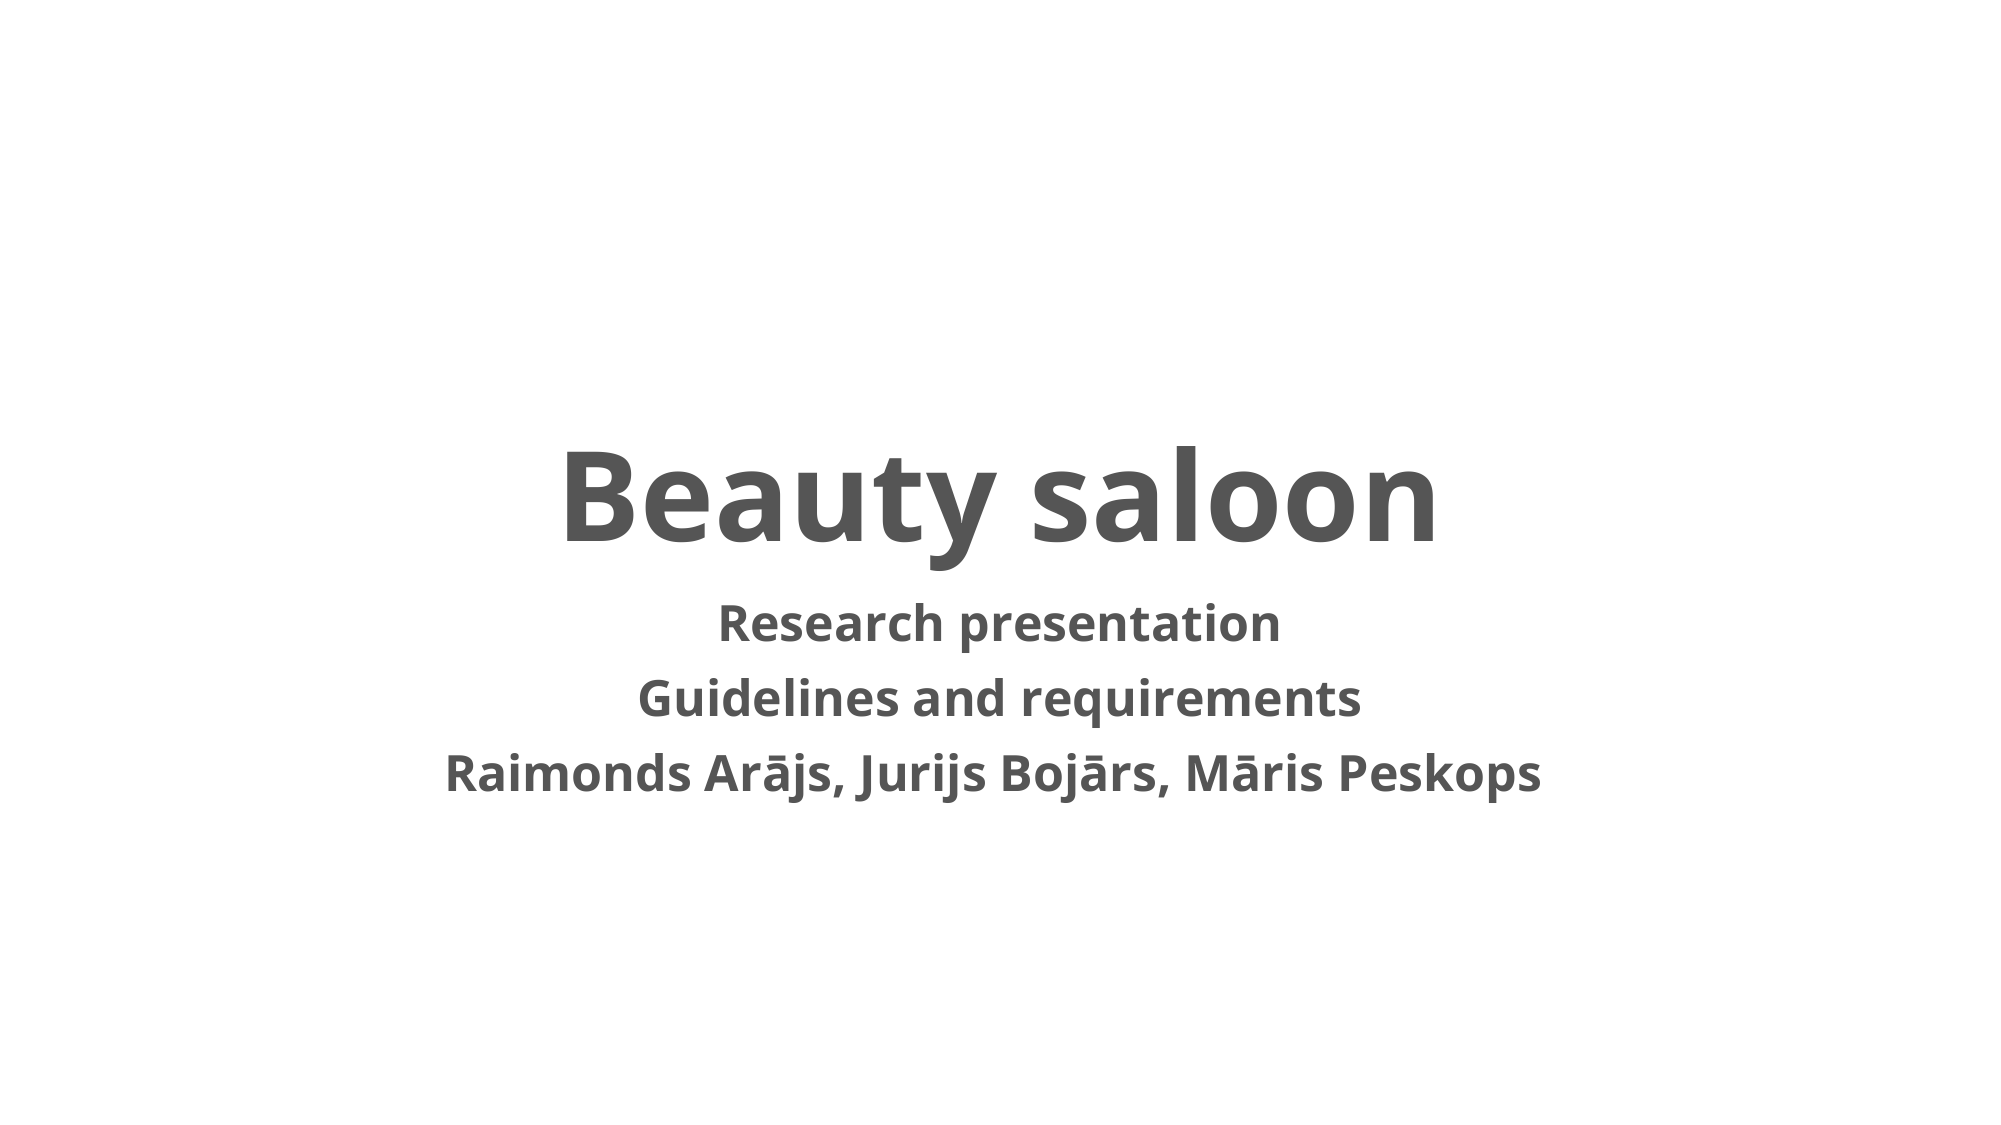

# Beauty saloon
Research presentation
Guidelines and requirements
Raimonds Arājs, Jurijs Bojārs, Māris Peskops